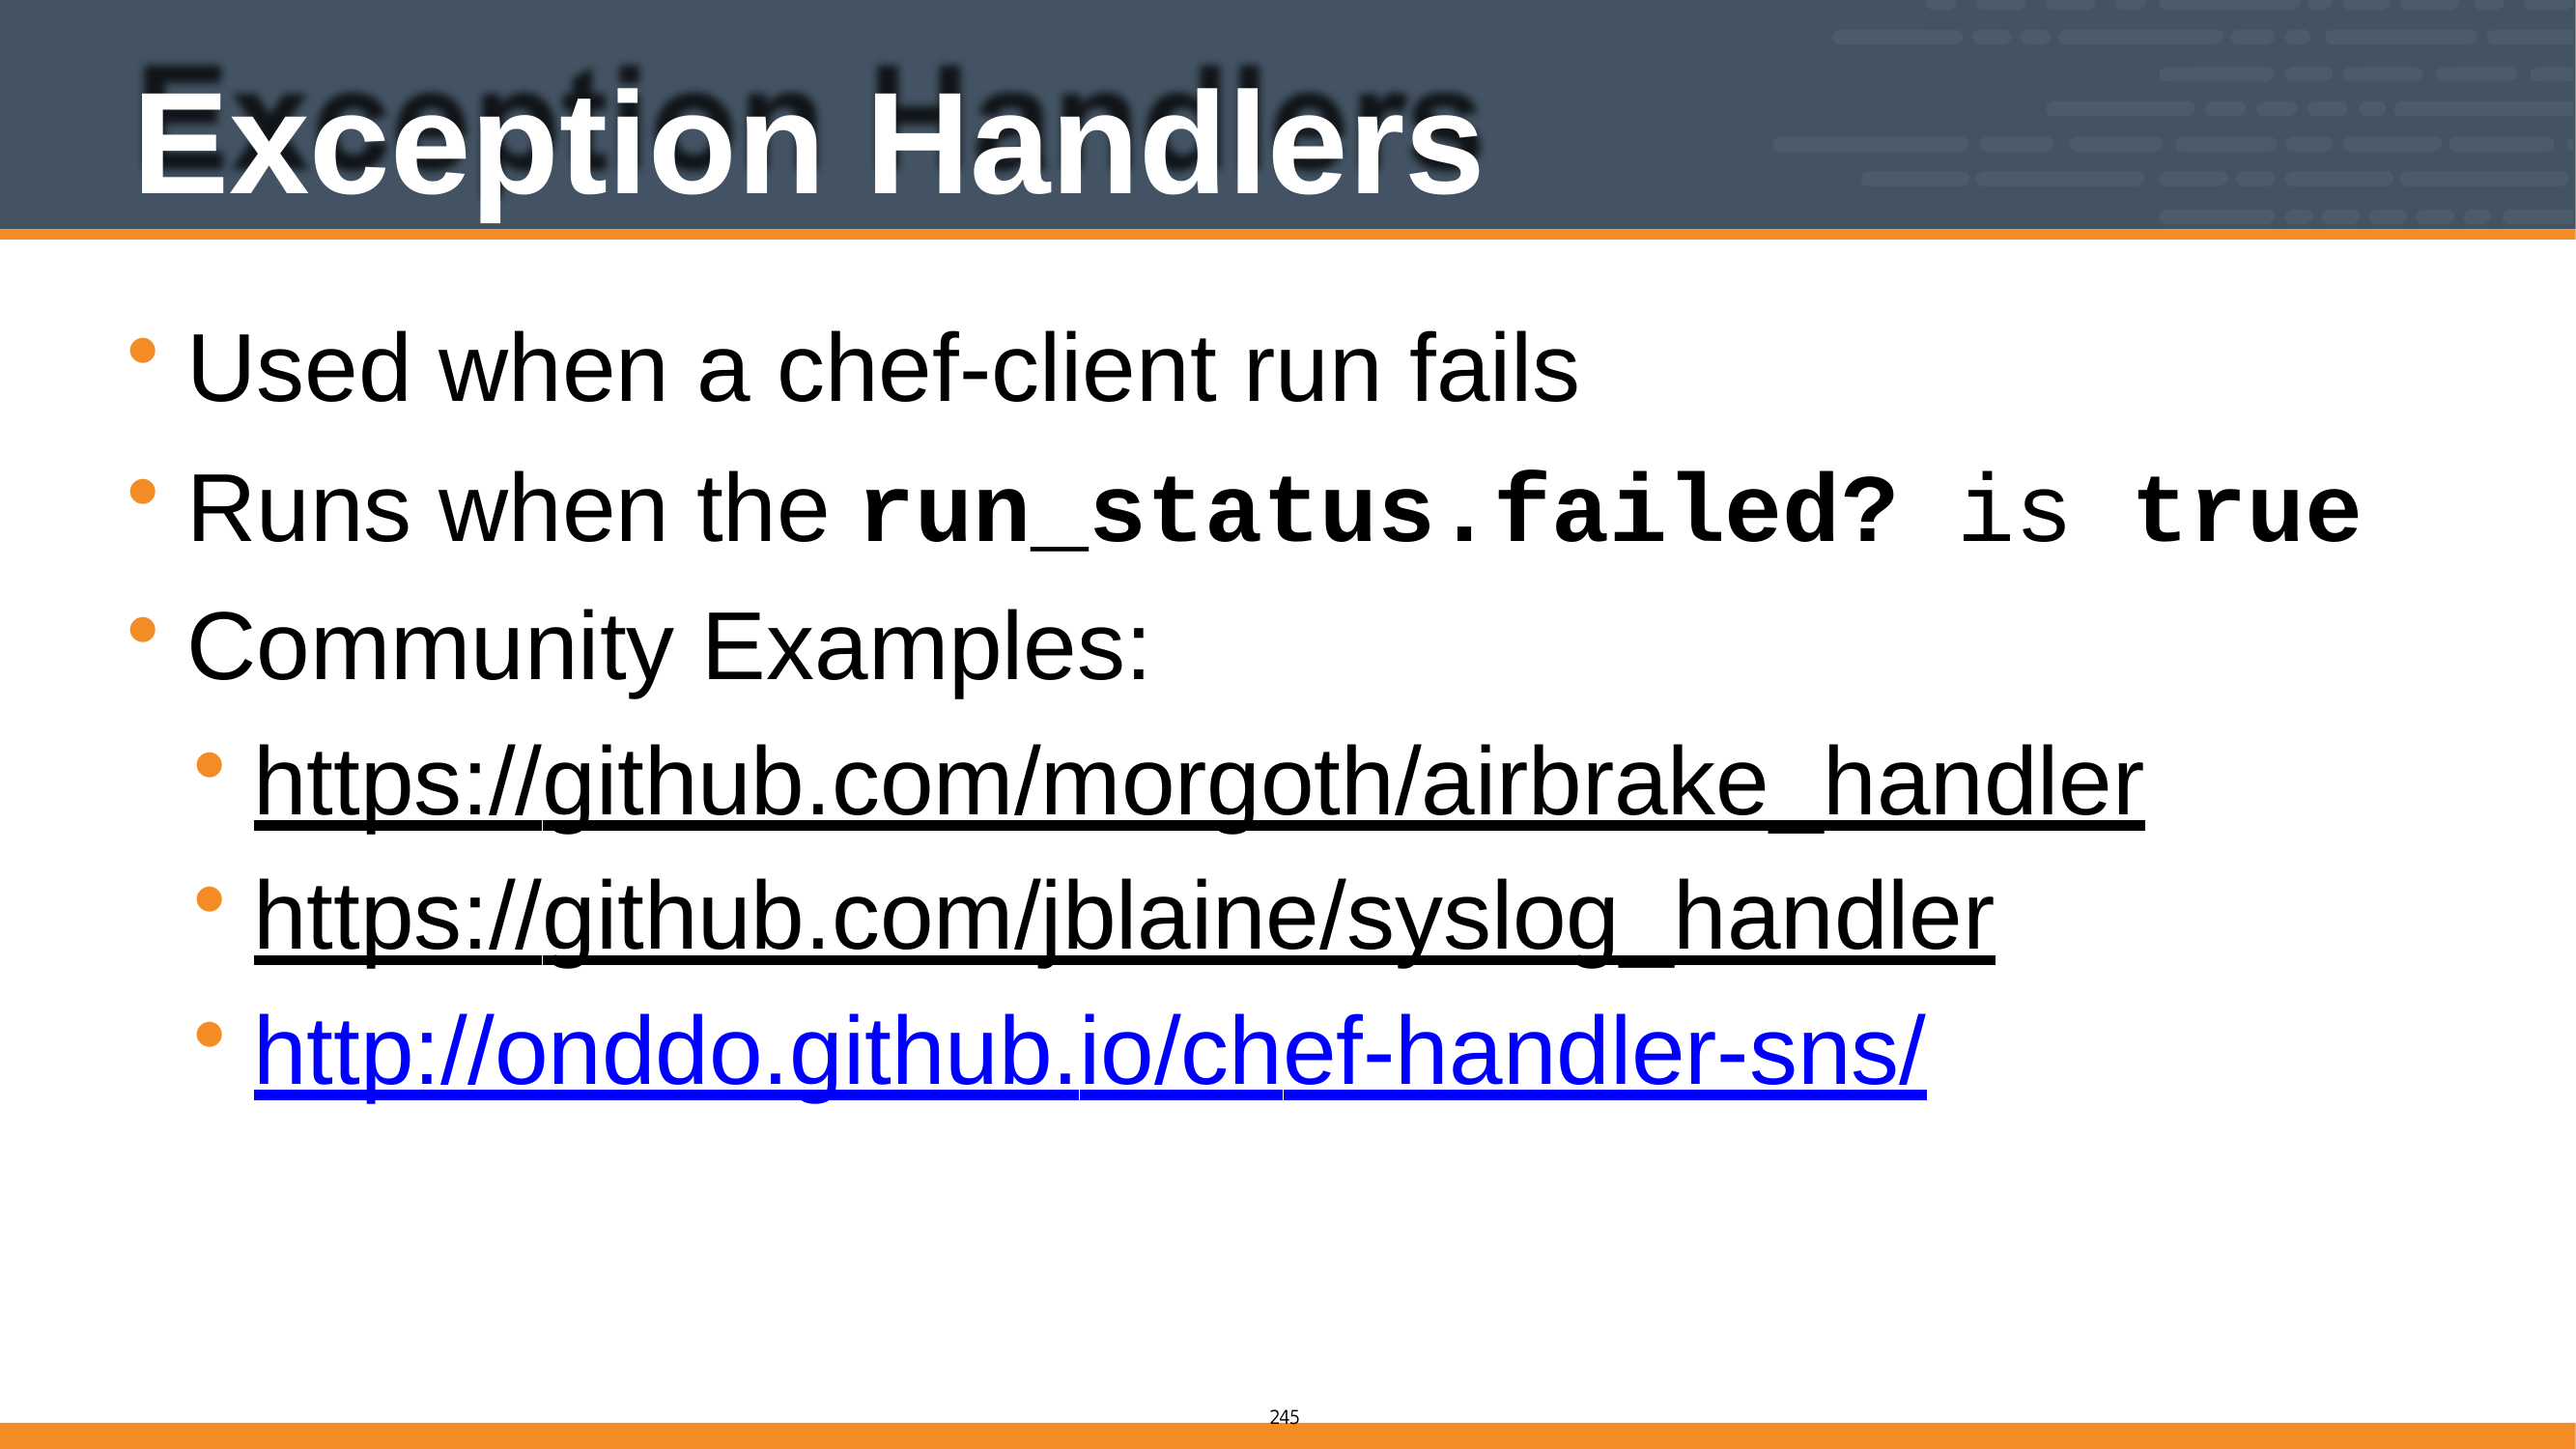

# Exception Handlers

Used when a chef-client run fails
Runs when the run_status.failed? is true
Community Examples:
https://github.com/morgoth/airbrake_handler
https://github.com/jblaine/syslog_handler
http://onddo.github.io/chef-handler-sns/
245